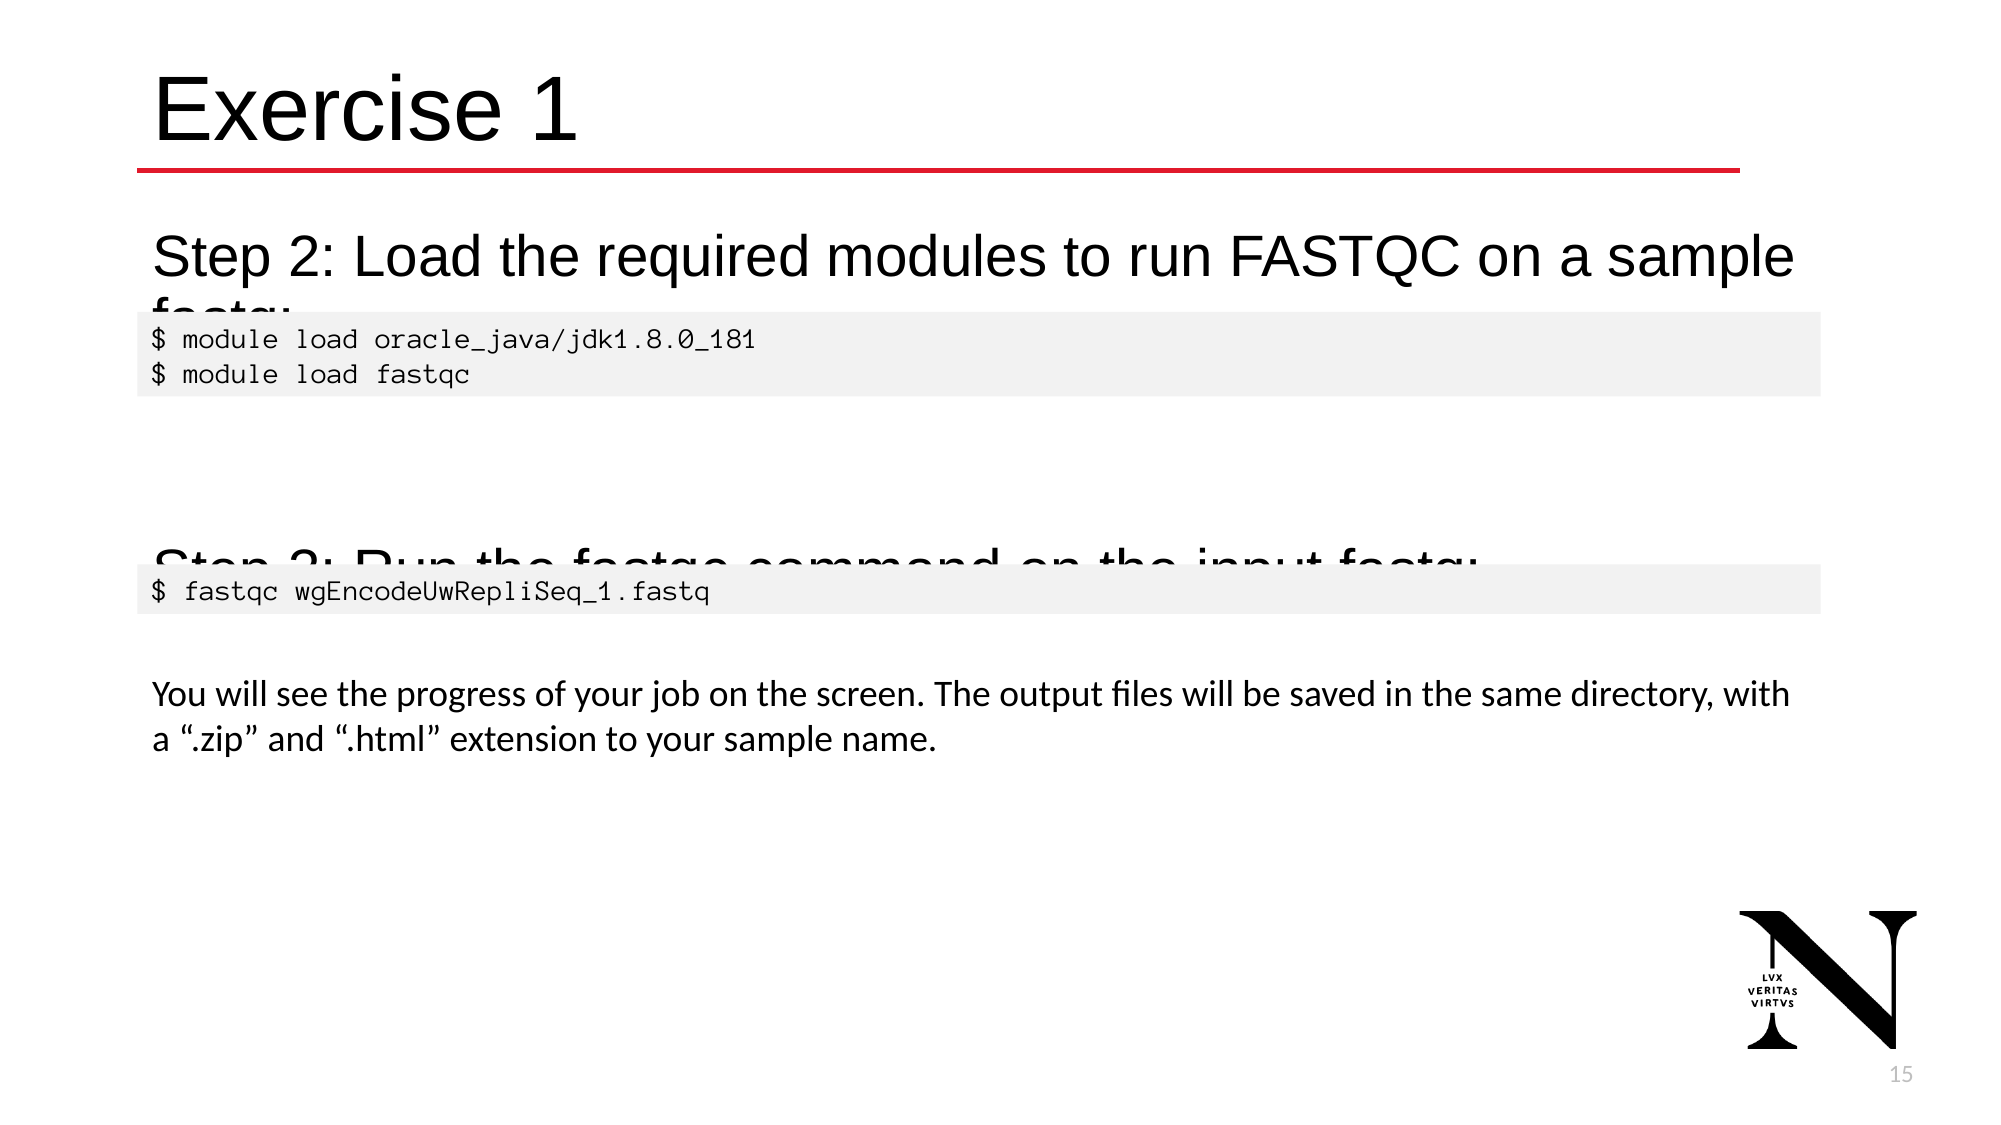

# Exercise 1
Step 2: Load the required modules to run FASTQC on a sample fastq:

Step 3: Run the fastqc command on the input fastq:

$ module load oracle_java/jdk1.8.0_181
$ module load fastqc
$ fastqc wgEncodeUwRepliSeq_1.fastq
You will see the progress of your job on the screen. The output files will be saved in the same directory, with a “.zip” and “.html” extension to your sample name.
15